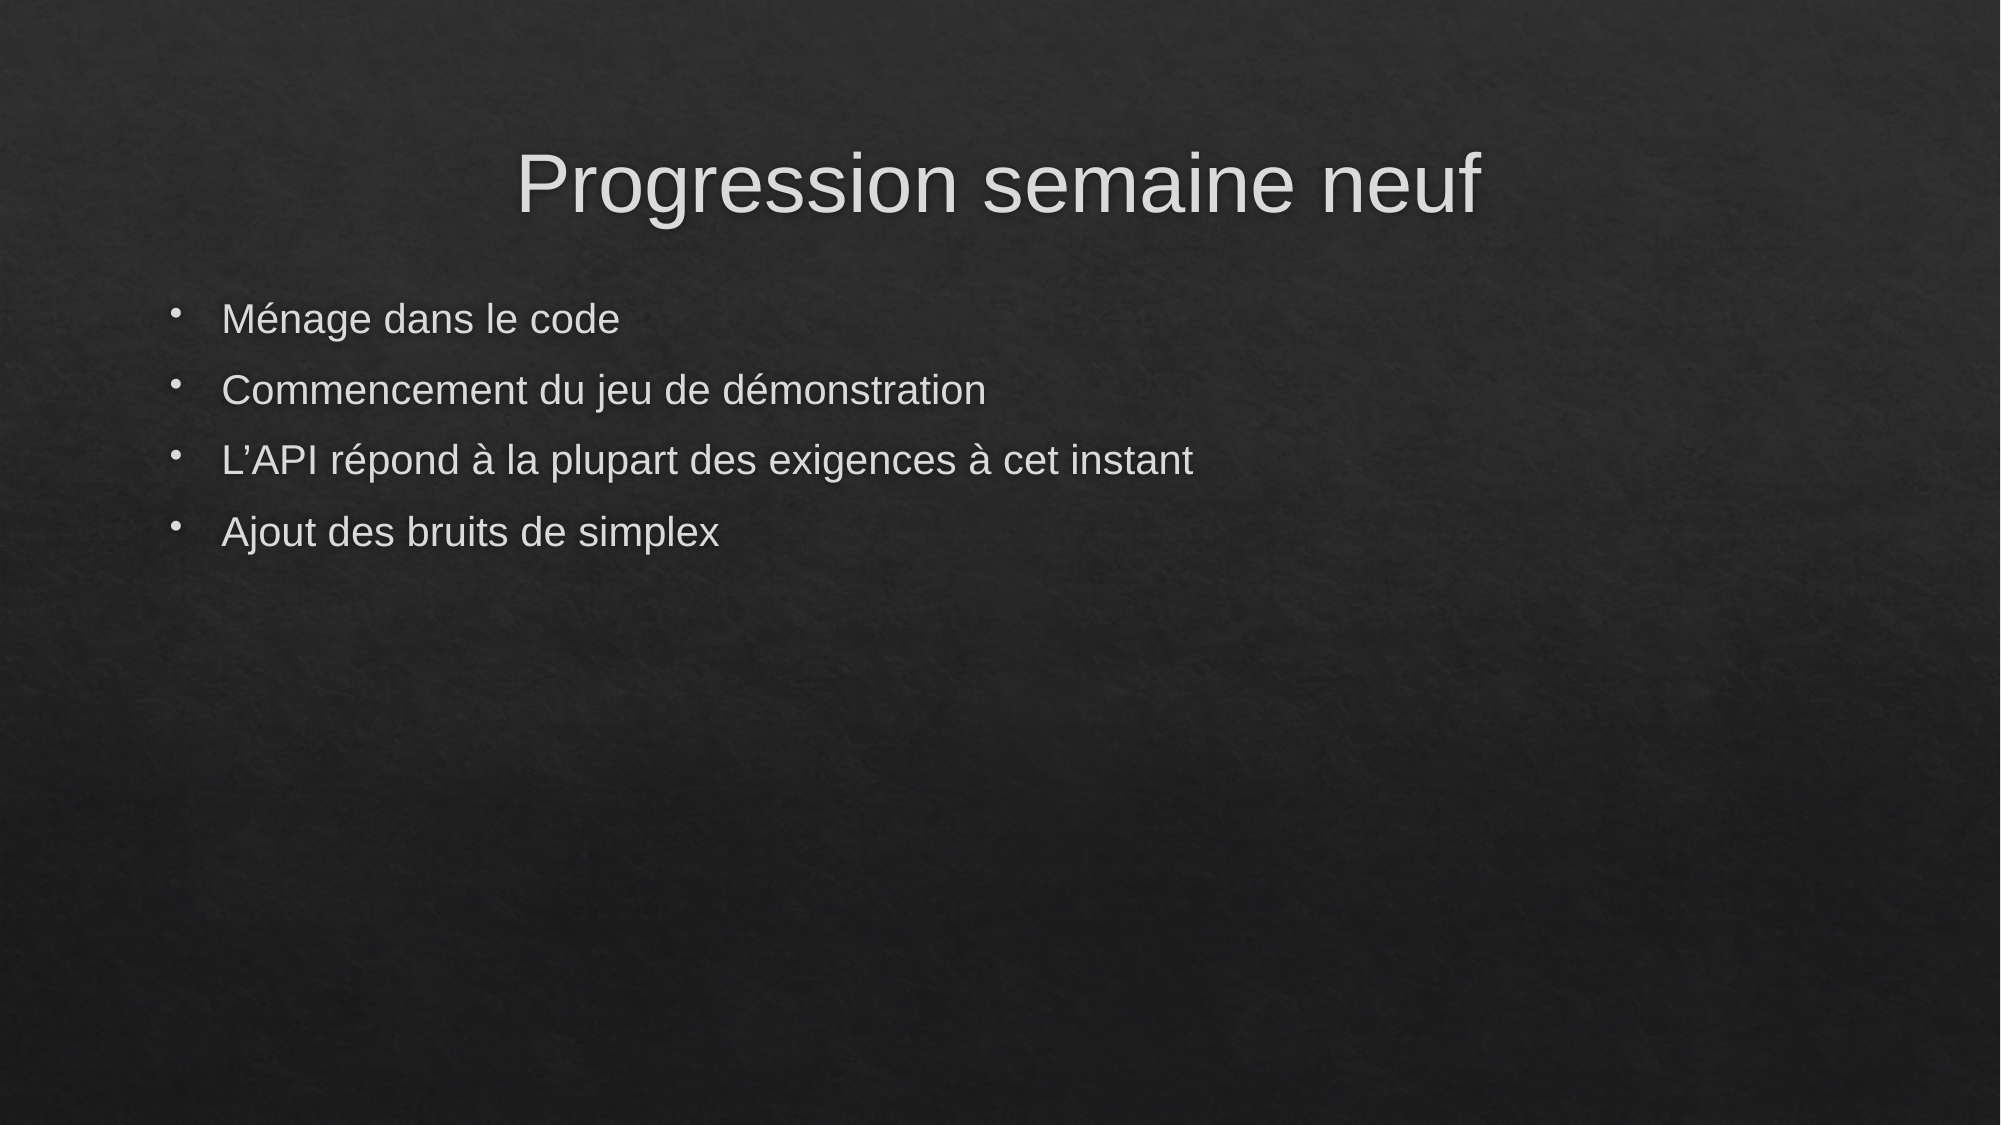

# Progression semaine neuf
Ménage dans le code
Commencement du jeu de démonstration
L’API répond à la plupart des exigences à cet instant
Ajout des bruits de simplex